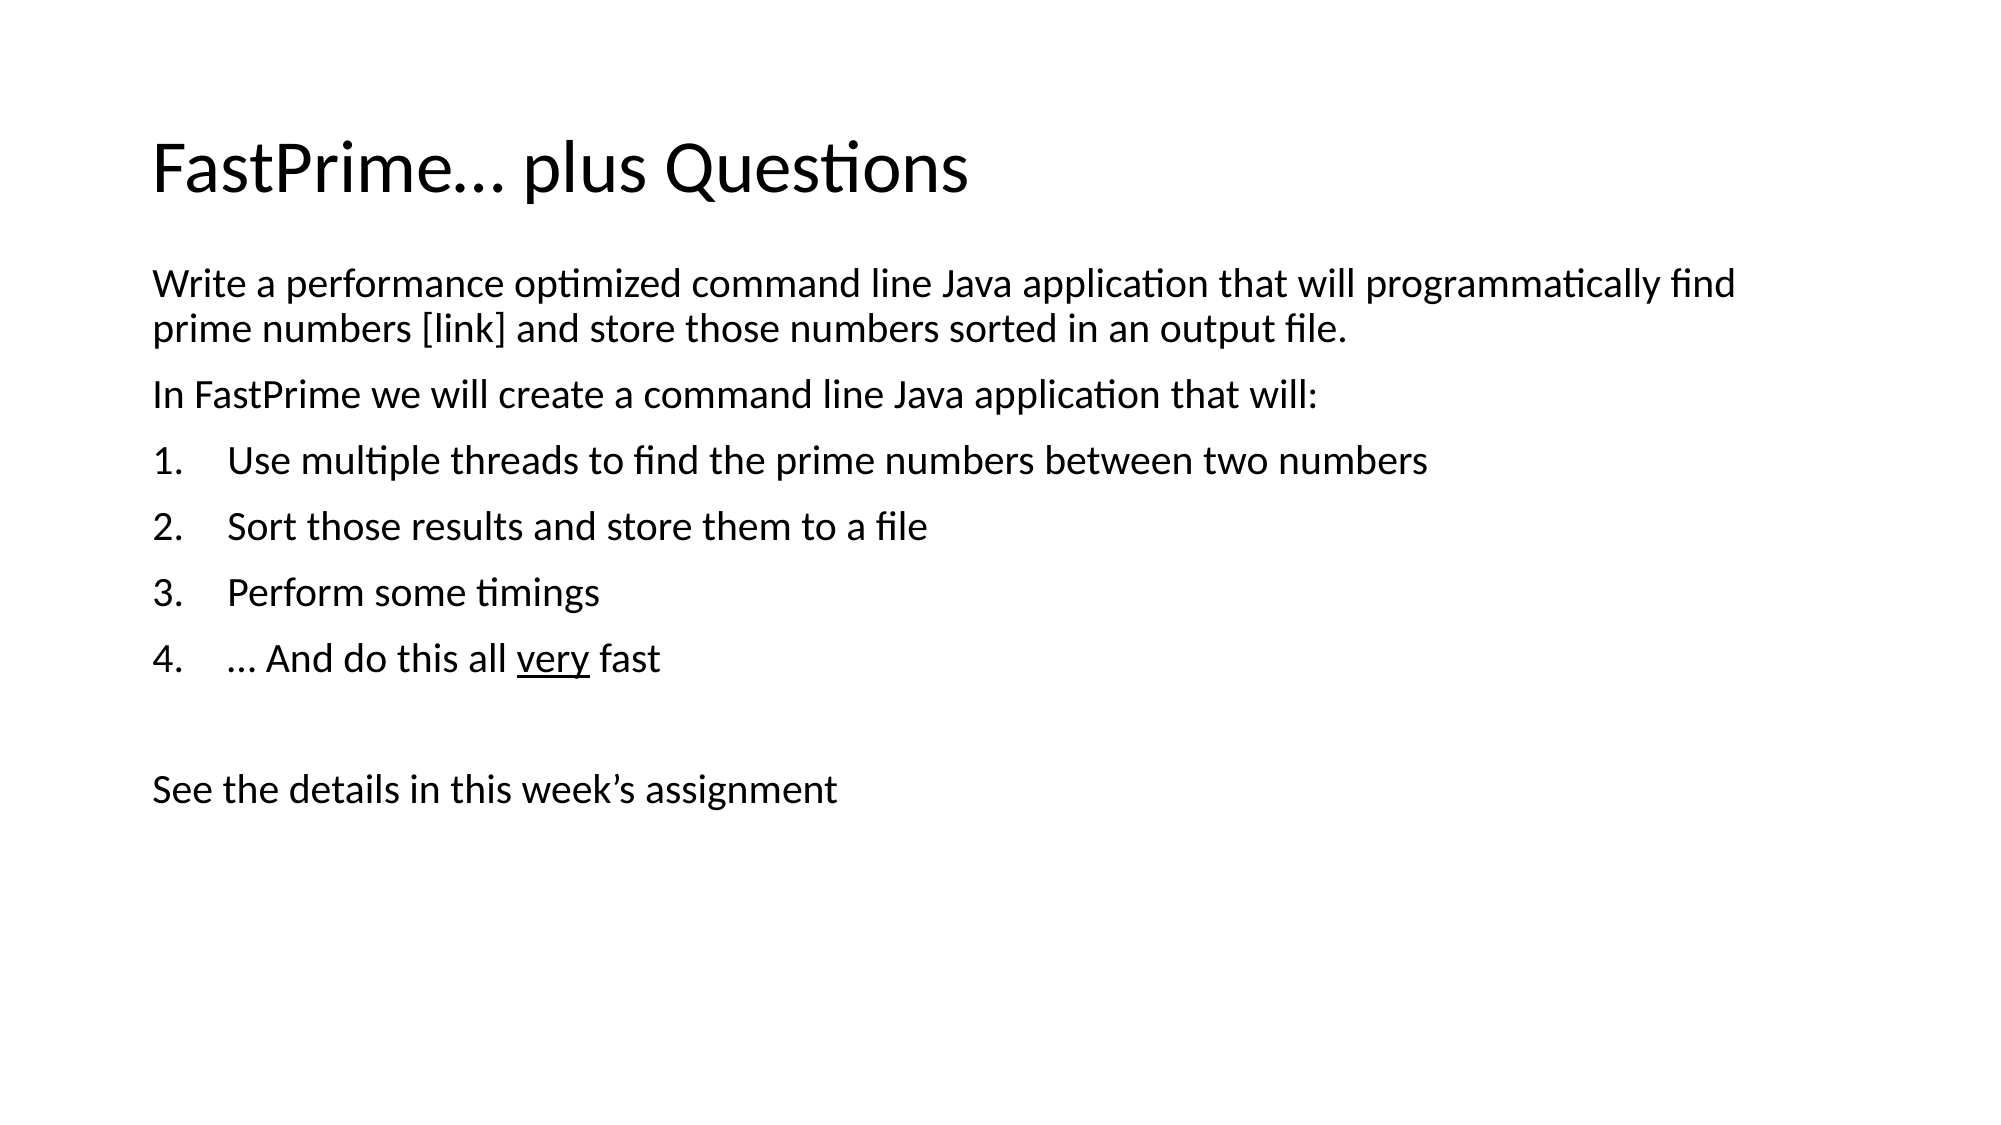

# FastPrime… plus Questions
Write a performance optimized command line Java application that will programmatically find prime numbers [link] and store those numbers sorted in an output file.
In FastPrime we will create a command line Java application that will:
Use multiple threads to find the prime numbers between two numbers
Sort those results and store them to a file
Perform some timings
… And do this all very fast

See the details in this week’s assignment